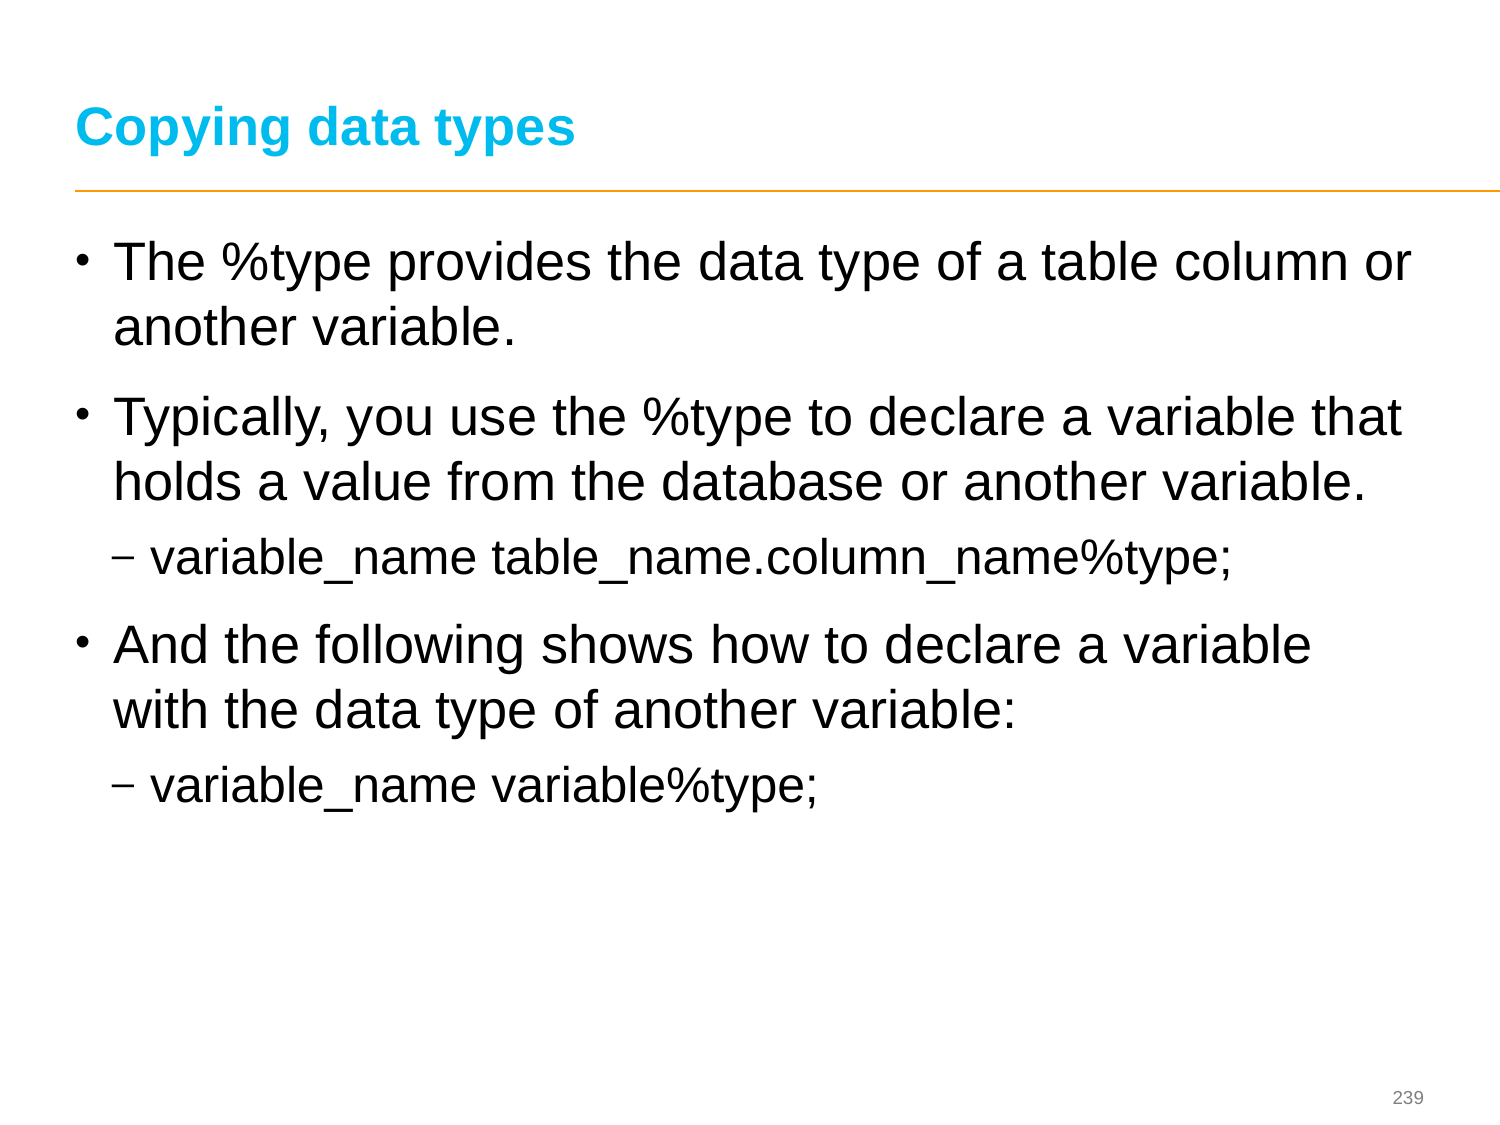

# Copying data types
The %type provides the data type of a table column or another variable.
Typically, you use the %type to declare a variable that holds a value from the database or another variable.
variable_name table_name.column_name%type;
And the following shows how to declare a variable with the data type of another variable:
variable_name variable%type;